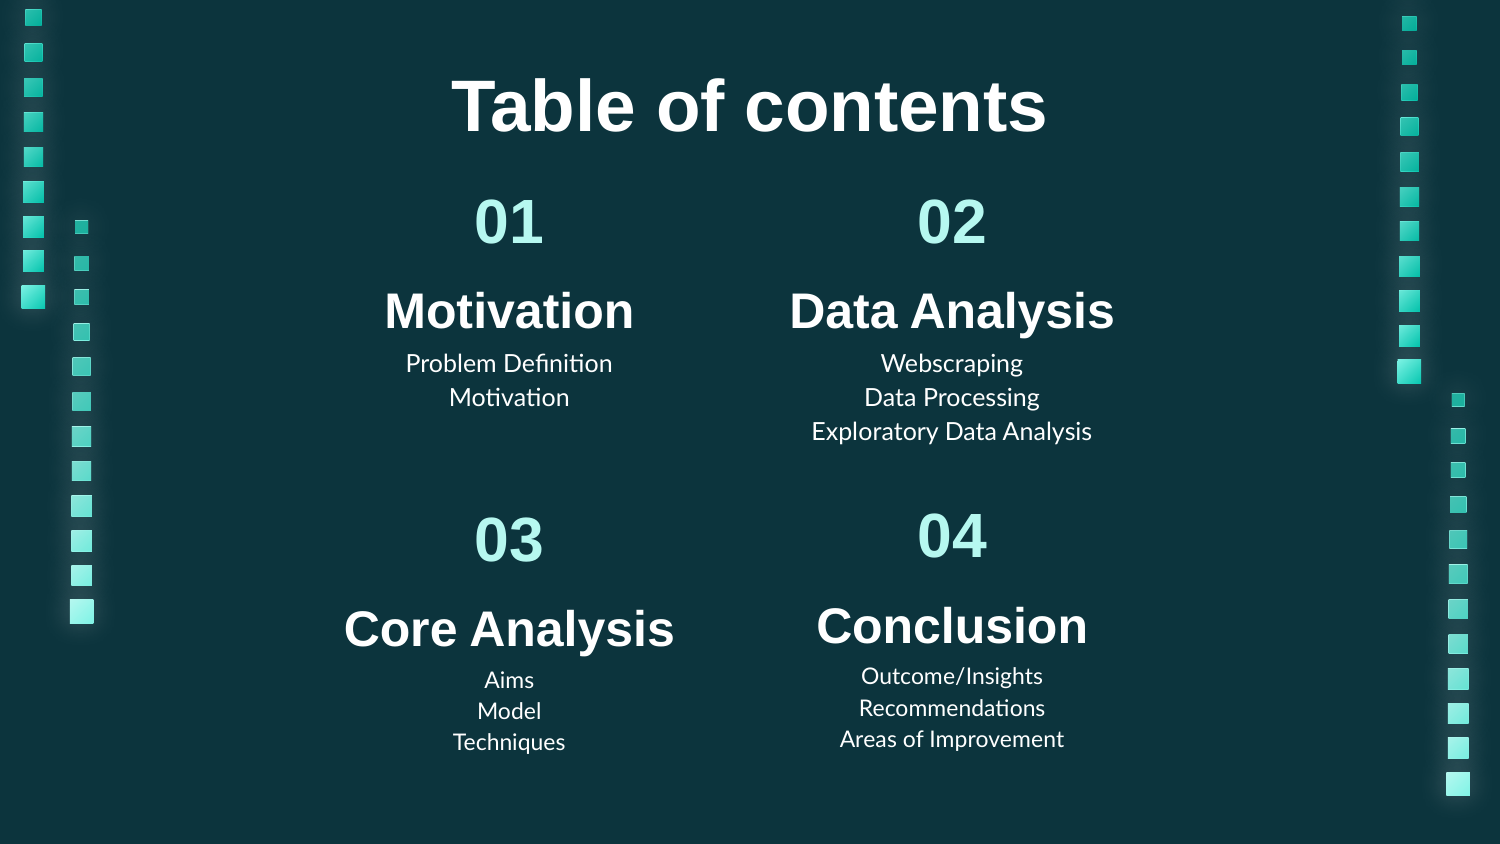

# Table of contents
01
02
Motivation
Data Analysis
Problem Definition
Motivation
Webscraping
Data Processing
Exploratory Data Analysis
04
03
Conclusion
Core Analysis
Outcome/Insights
Recommendations
Areas of Improvement
Aims
Model
Techniques